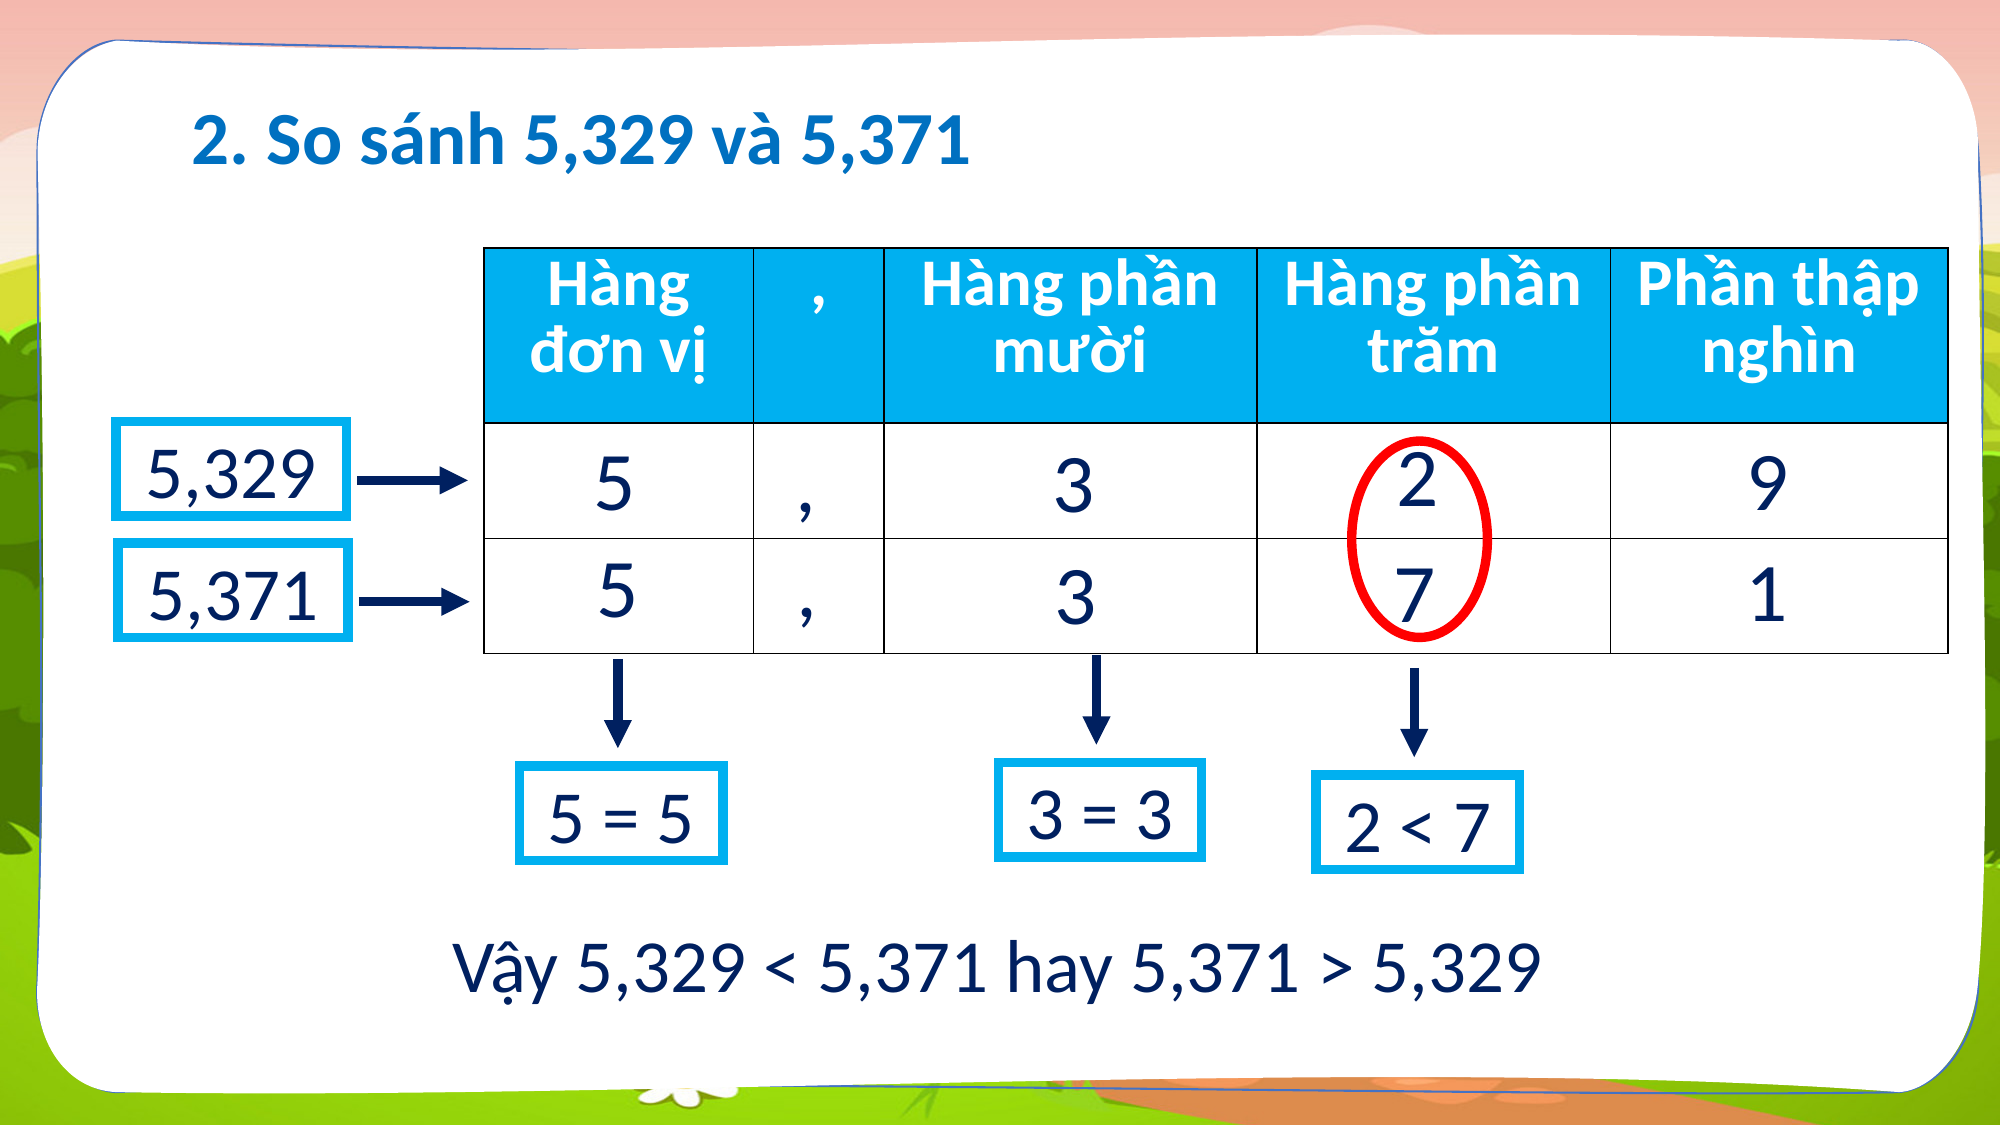

2. So sánh 5,329 và 5,371
| Hàng đơn vị | , | Hàng phần mười | Hàng phần trăm | Phần thập nghìn |
| --- | --- | --- | --- | --- |
|  |  |  |  |  |
|  |  |  |  |  |
2
5
9
5,329
,
3

5
,
1
7
3
5,371
3 = 3
5 = 5
2 < 7
Vậy 5,329 < 5,371 hay 5,371 > 5,329